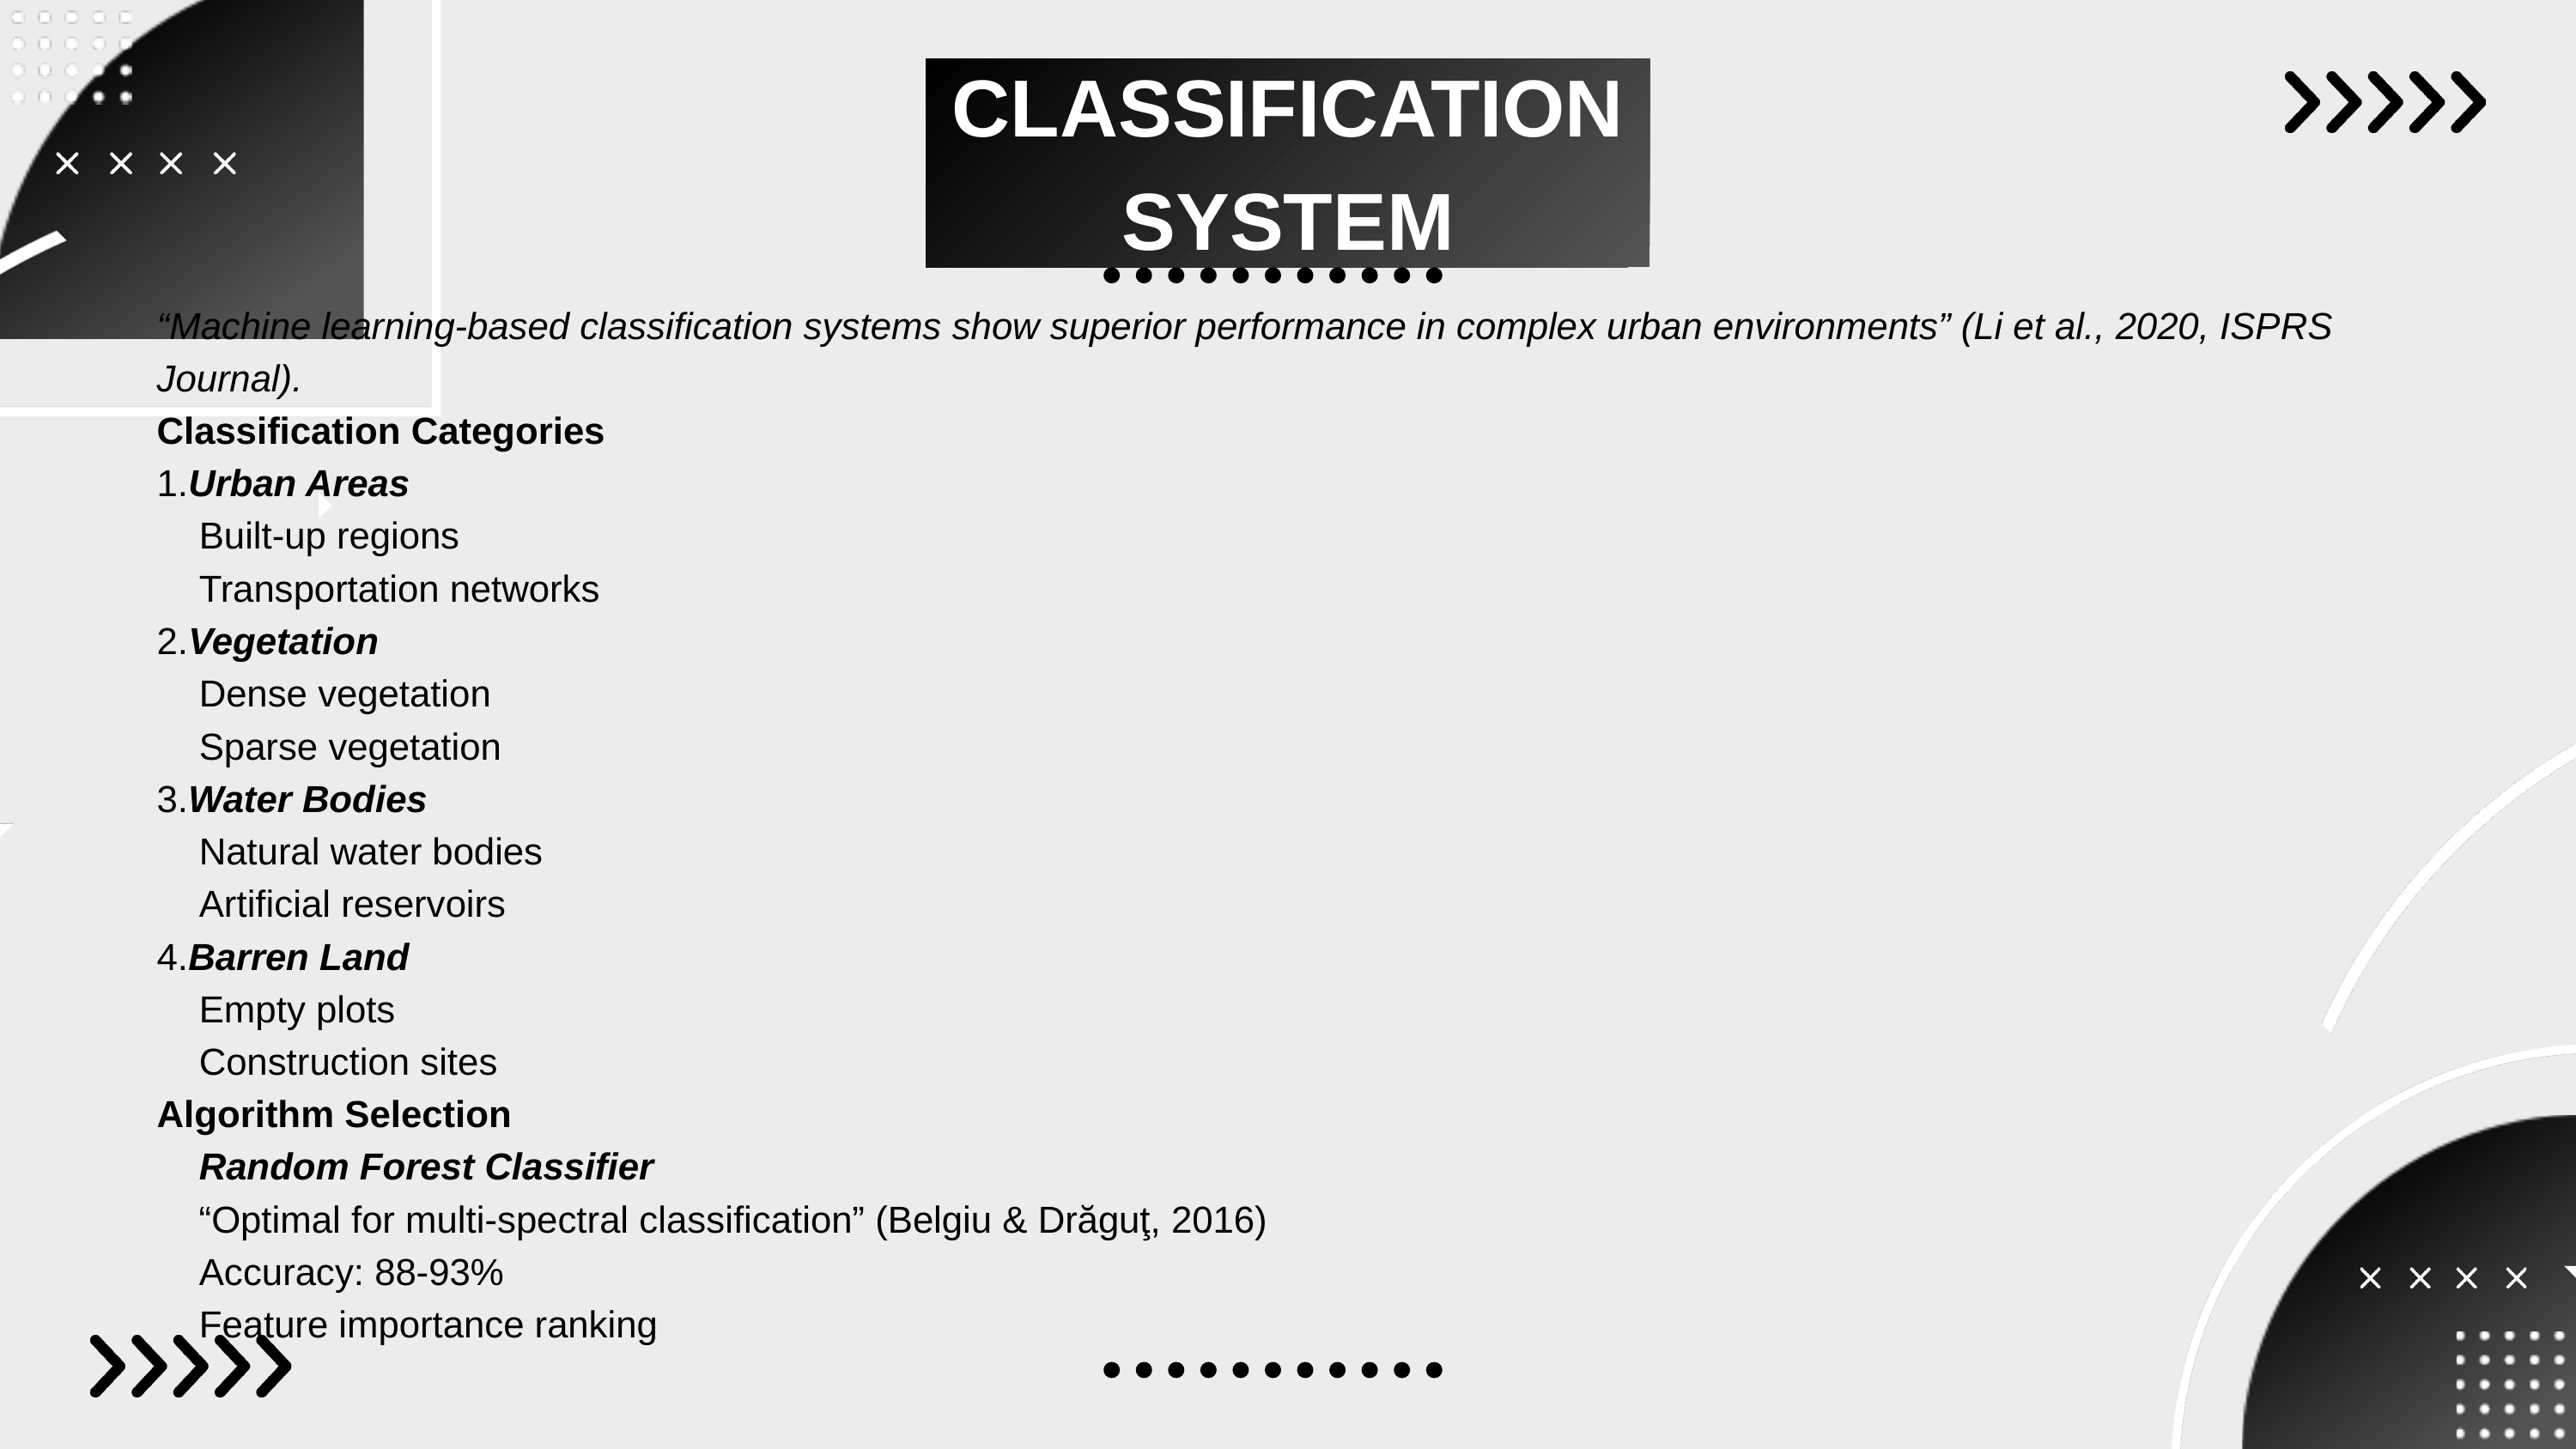

CLASSIFICATION SYSTEM

“Machine learning-based classification systems show superior performance in complex urban environments” (Li et al., 2020, ISPRS Journal).
Classification Categories
1.Urban Areas
    Built-up regions
    Transportation networks
2.Vegetation
    Dense vegetation
    Sparse vegetation
3.Water Bodies
    Natural water bodies
    Artificial reservoirs
4.Barren Land
    Empty plots
    Construction sites
Algorithm Selection
    Random Forest Classifier
    “Optimal for multi-spectral classification” (Belgiu & Drăguţ, 2016)
    Accuracy: 88-93%
    Feature importance ranking